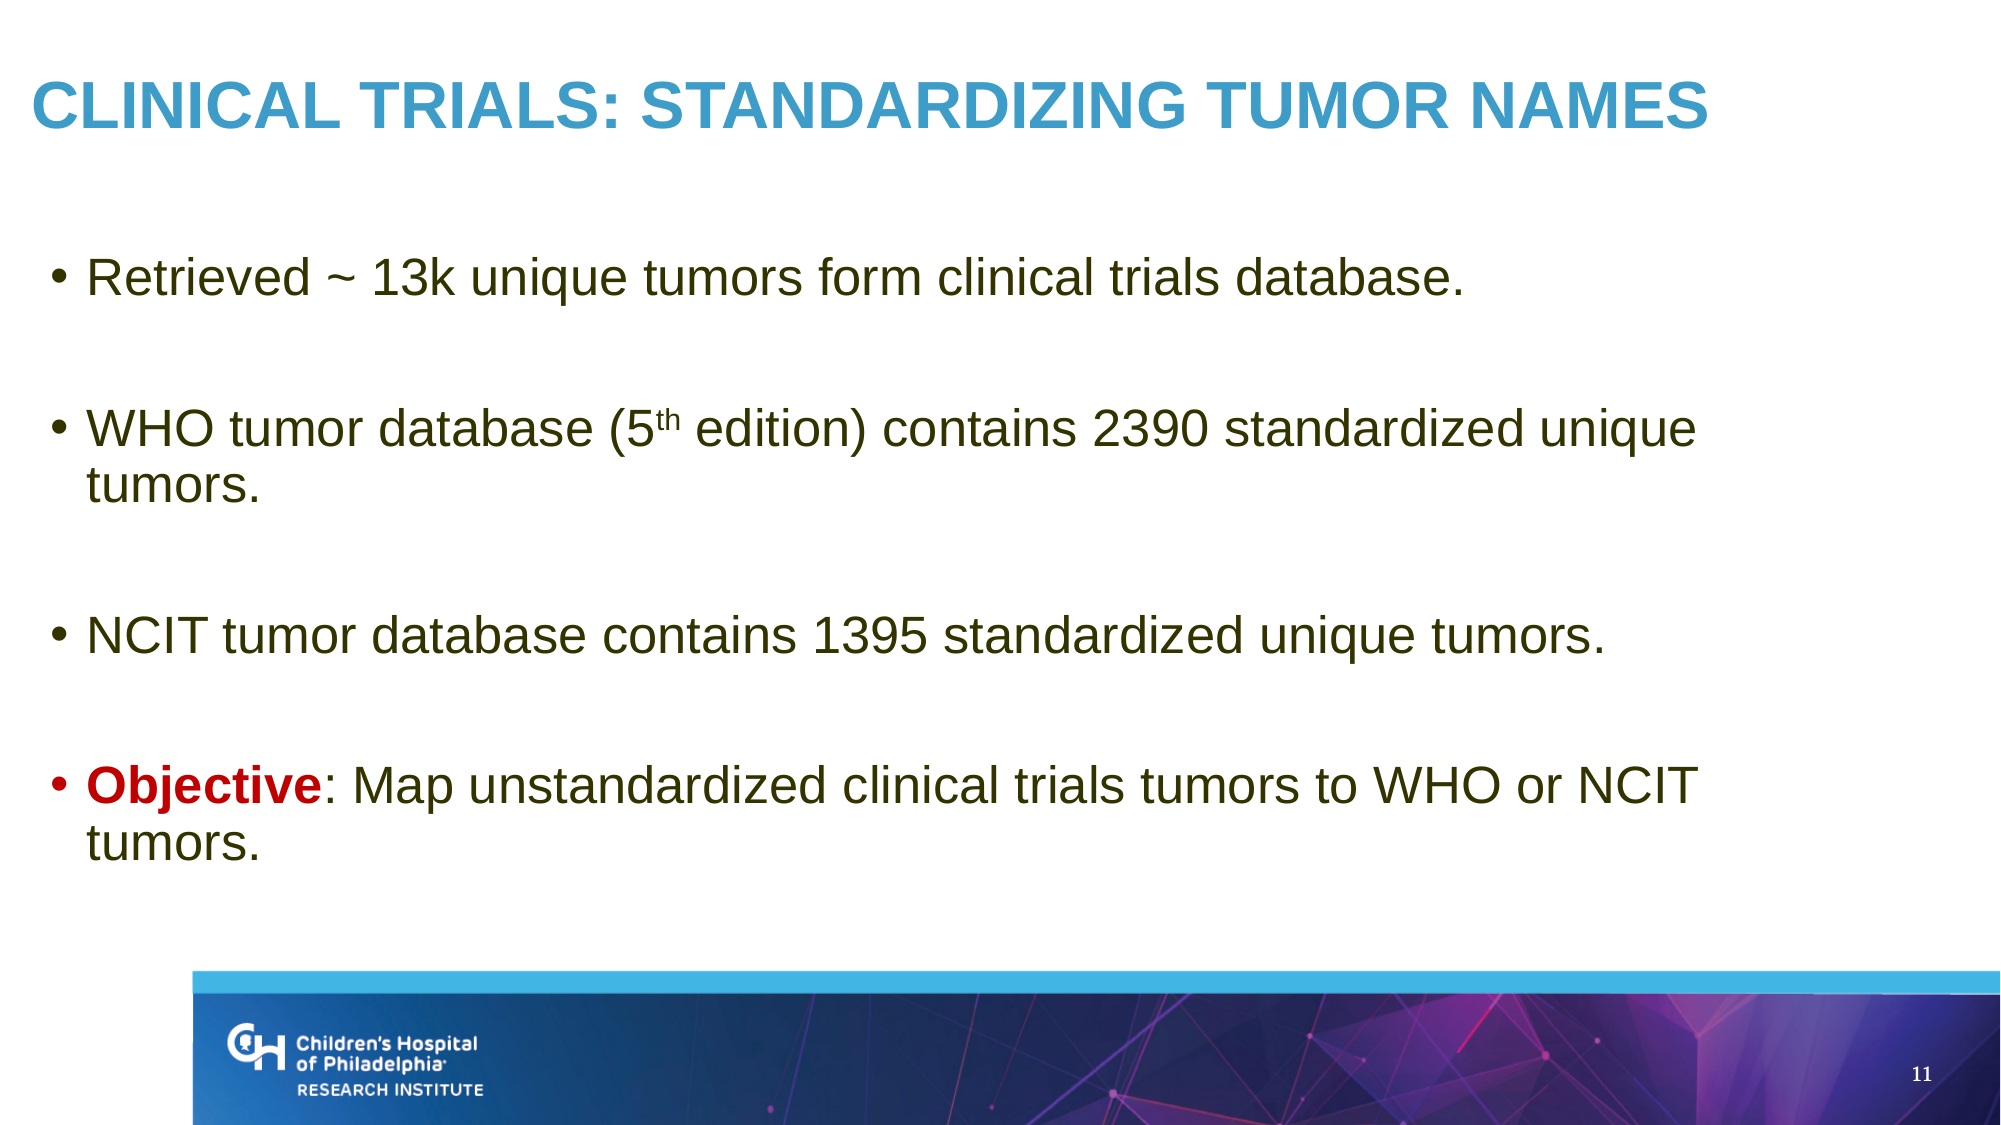

# Clinical Trials: Standardizing Tumor Names
Retrieved ~ 13k unique tumors form clinical trials database.

WHO tumor database (5th edition) contains 2390 standardized unique tumors.

NCIT tumor database contains 1395 standardized unique tumors.

Objective: Map unstandardized clinical trials tumors to WHO or NCIT tumors.

11